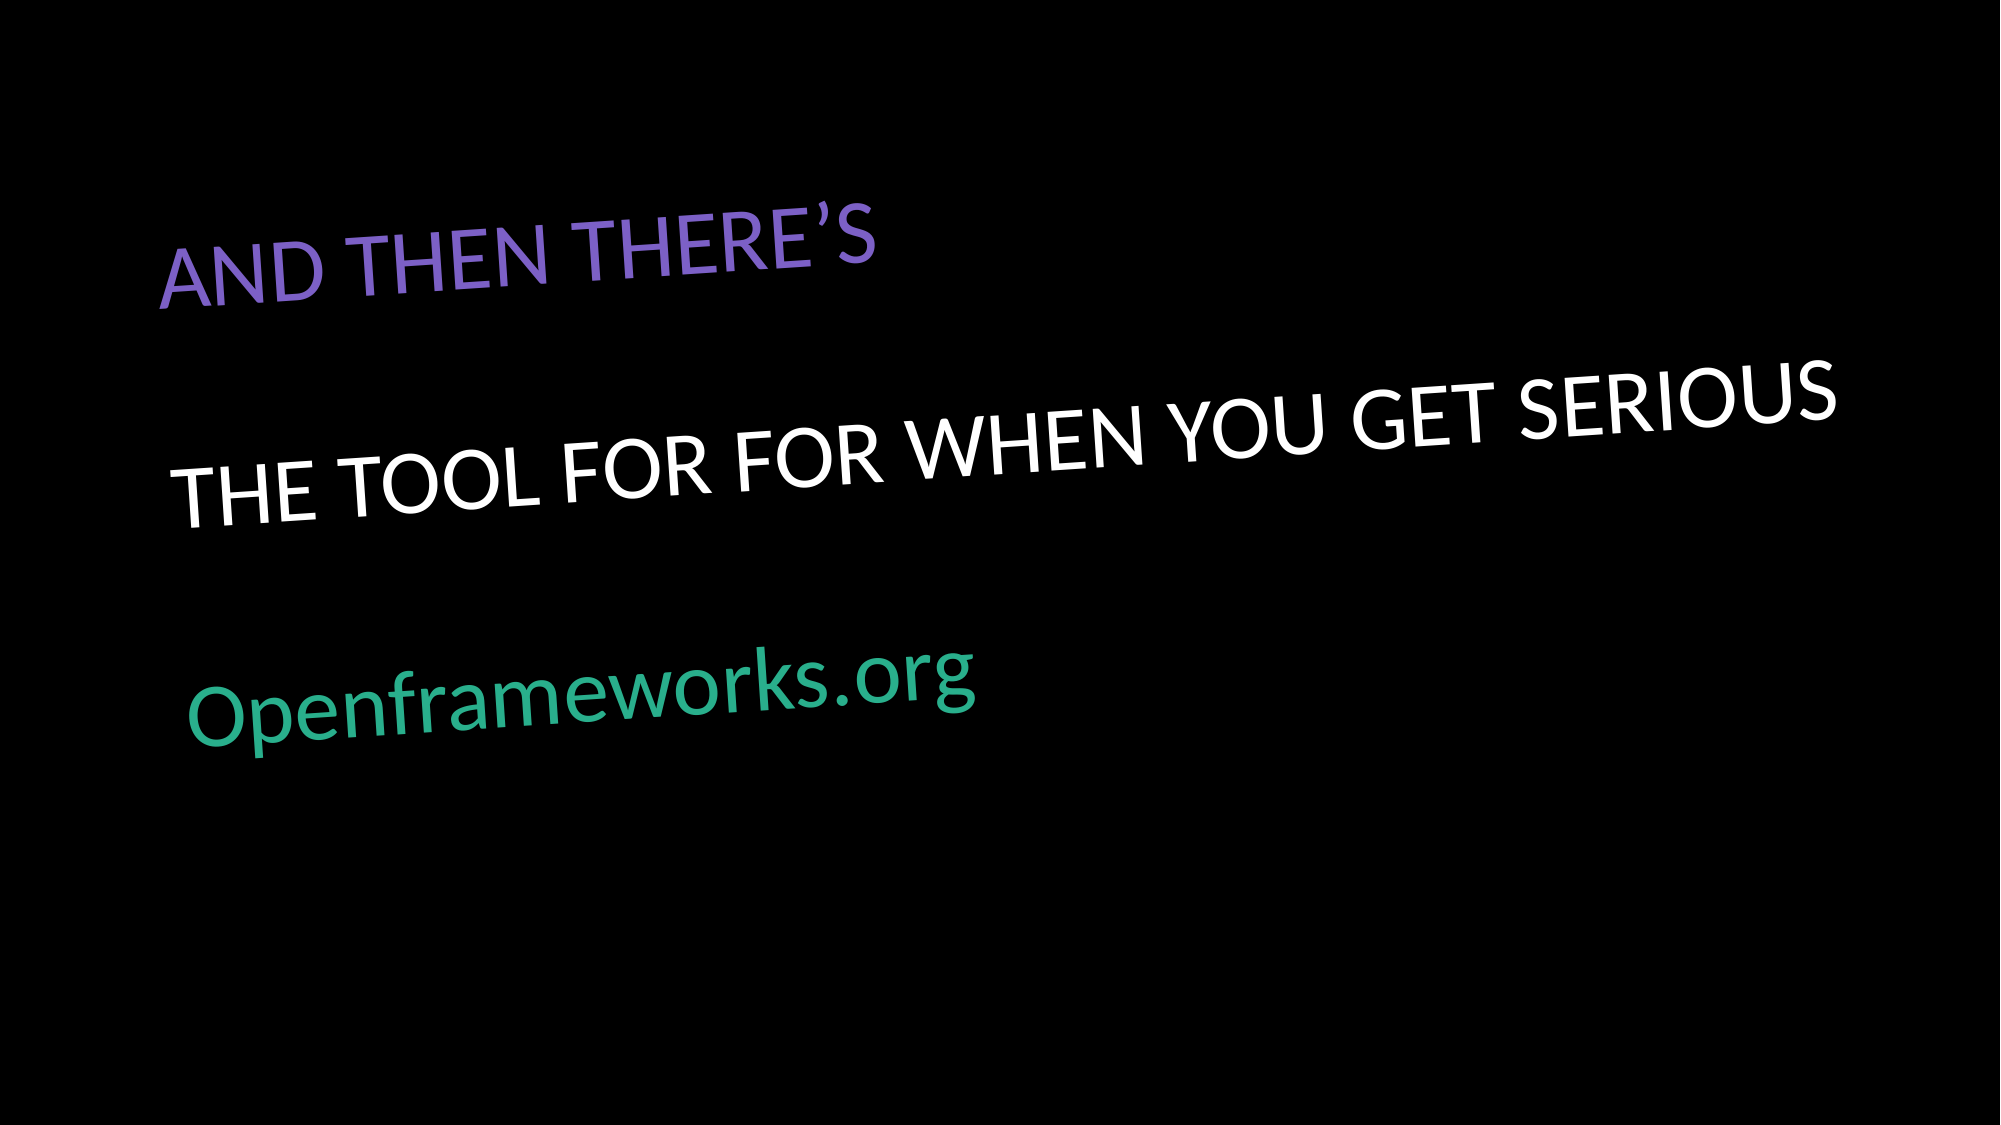

AND THEN THERE’S

THE TOOL FOR FOR WHEN YOU GET SERIOUS

Openframeworks.org